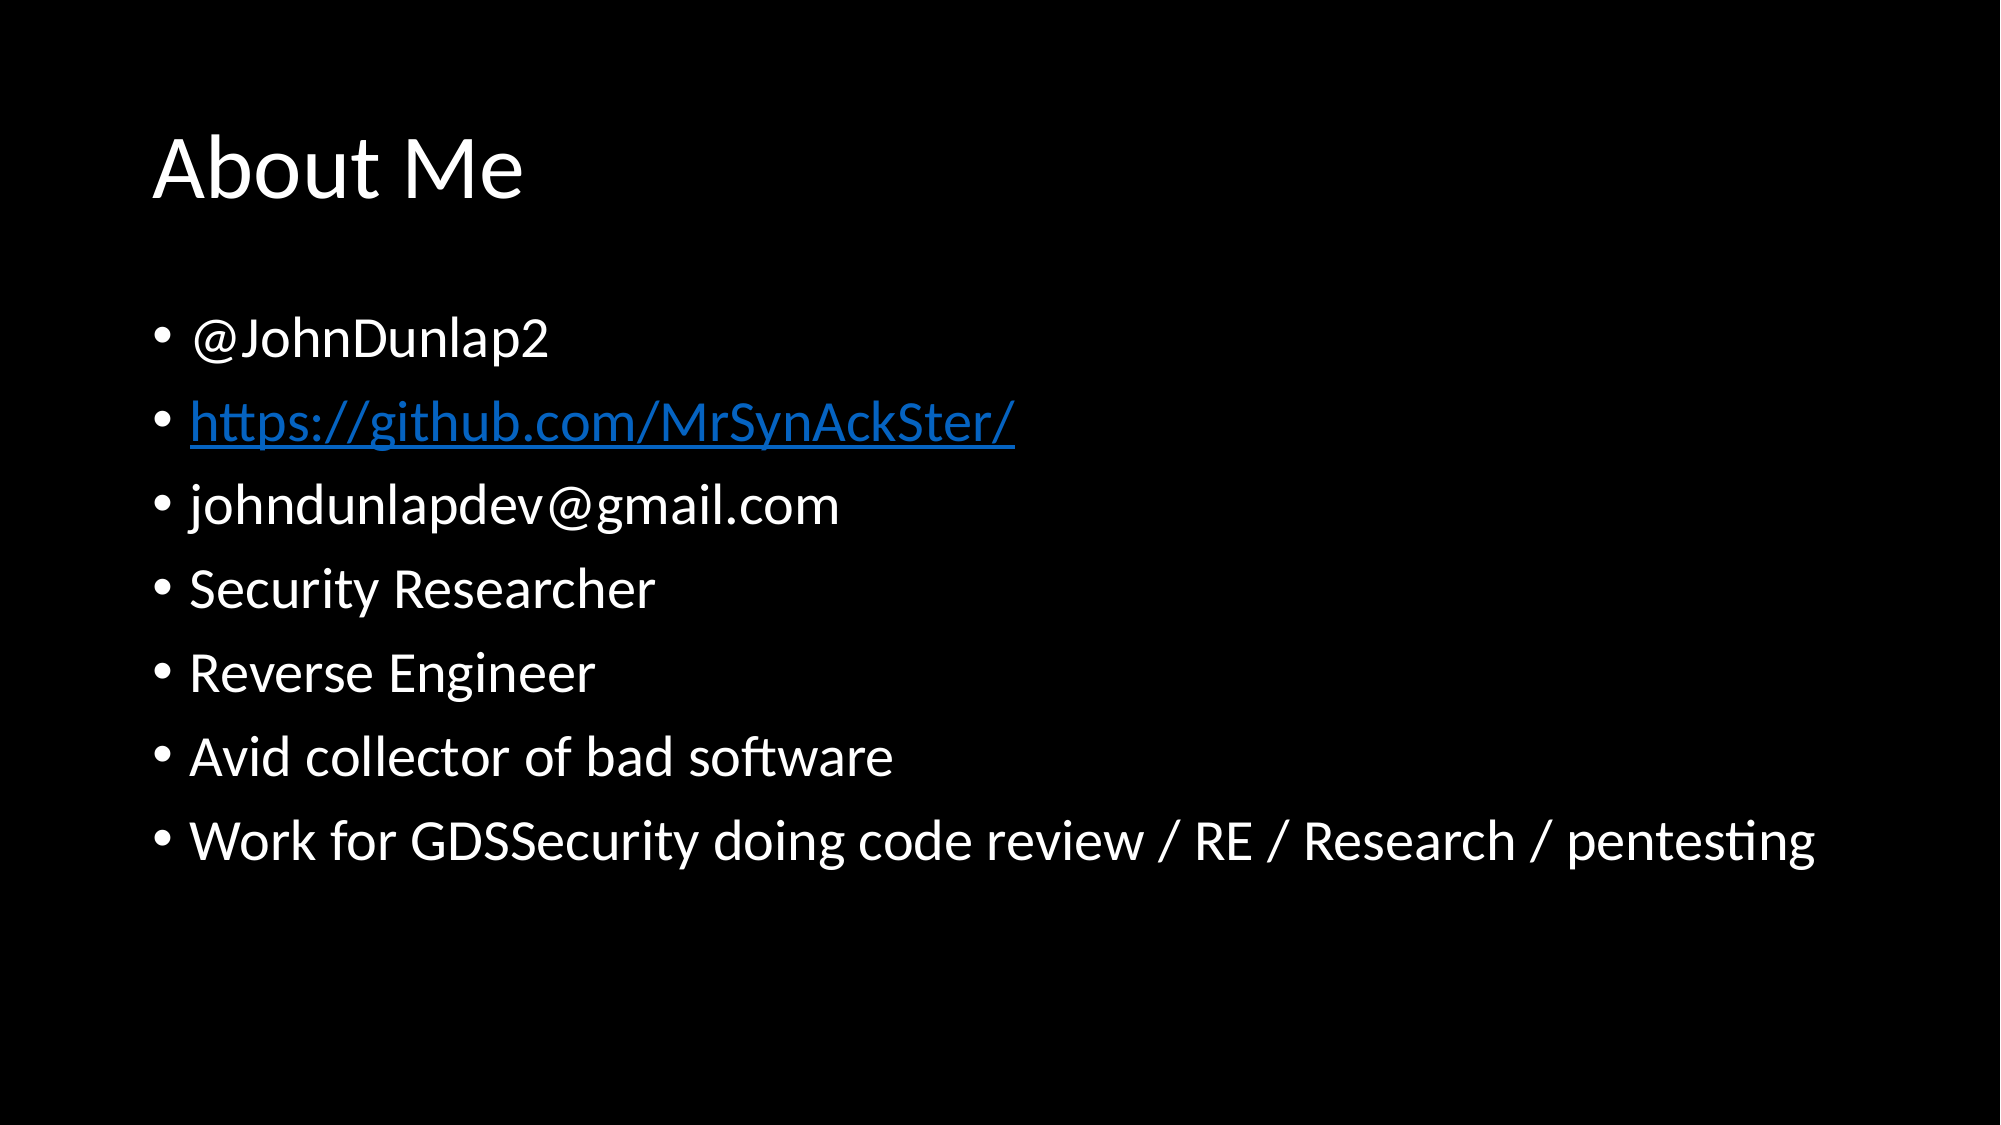

# About Me
@JohnDunlap2
https://github.com/MrSynAckSter/
johndunlapdev@gmail.com
Security Researcher
Reverse Engineer
Avid collector of bad software
Work for GDSSecurity doing code review / RE / Research / pentesting